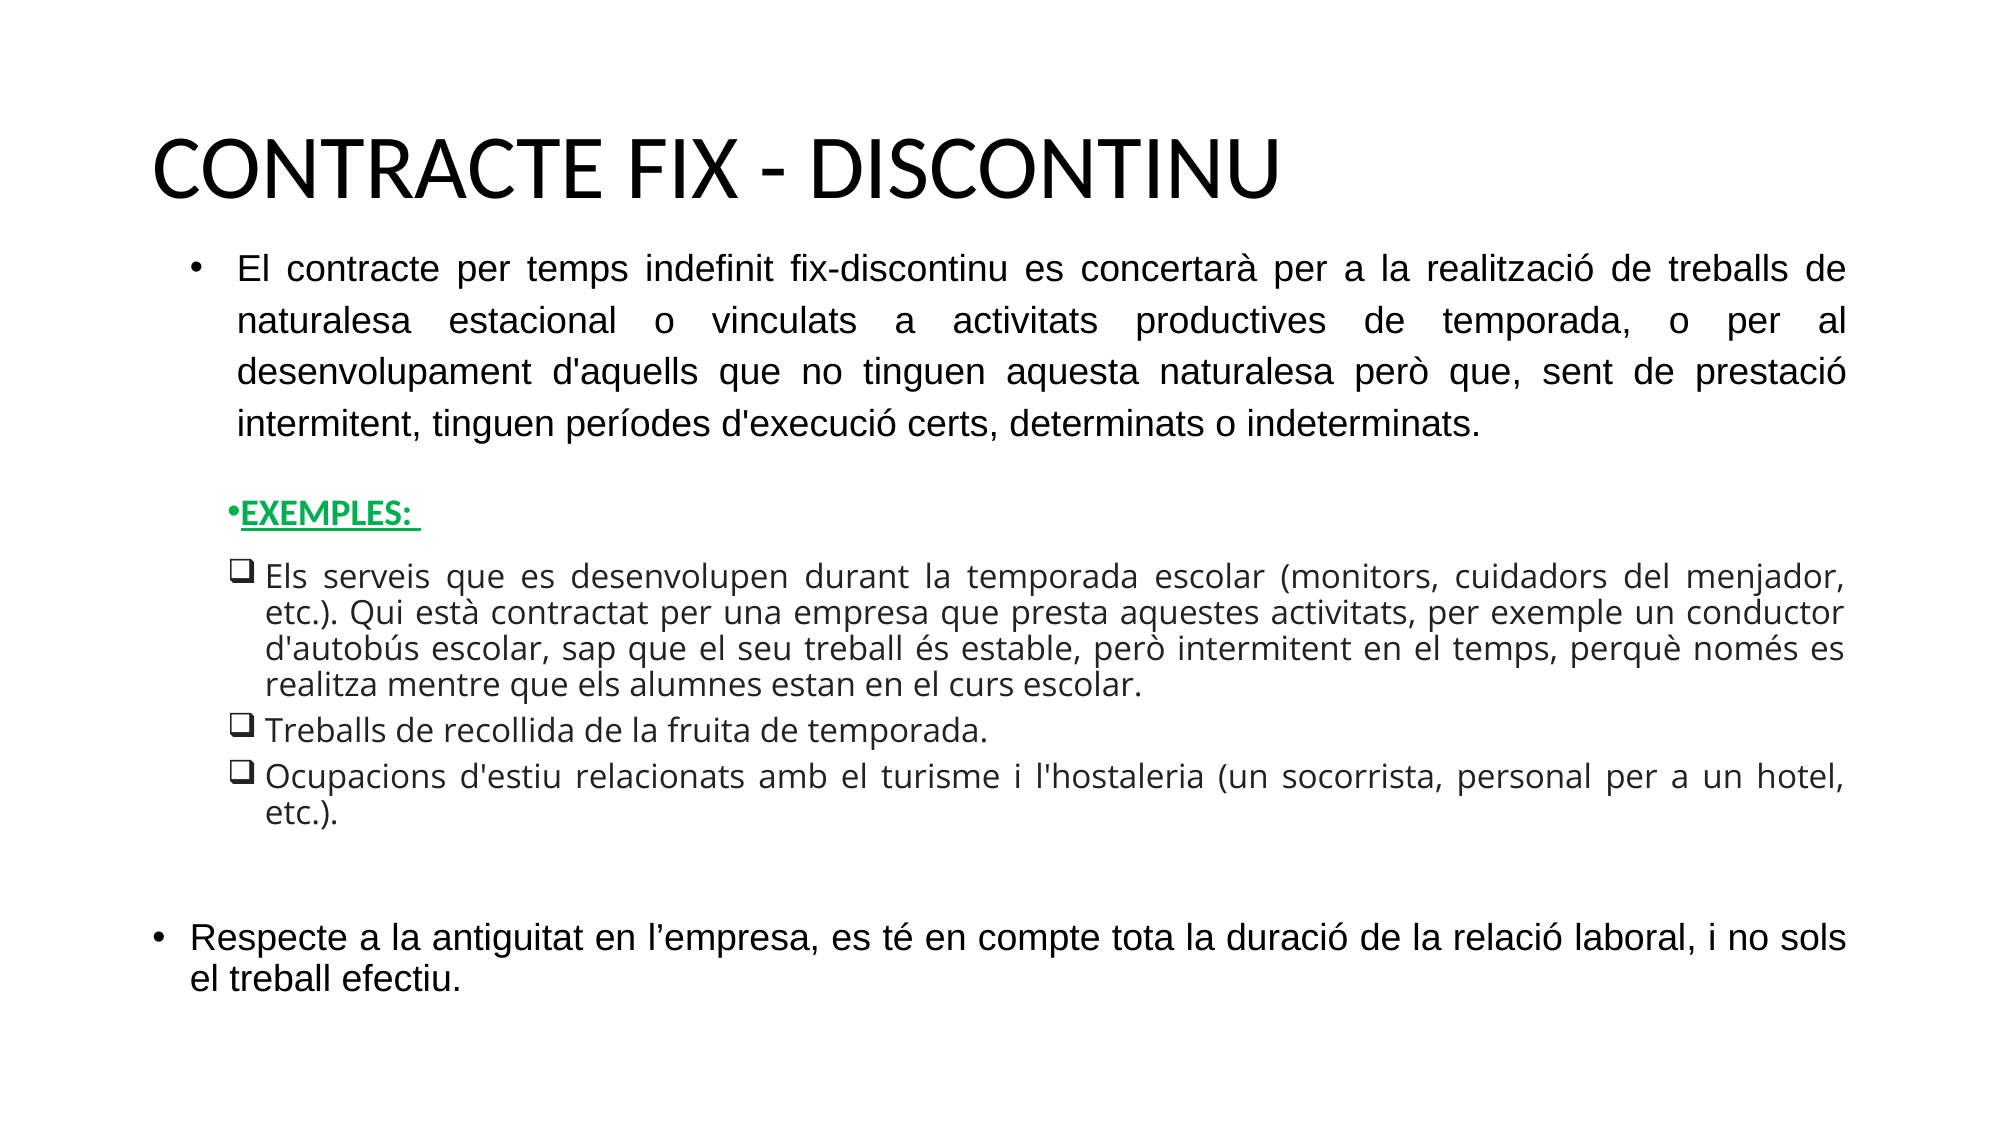

# CONTRACTE FIX - DISCONTINU
El contracte per temps indefinit fix-discontinu es concertarà per a la realització de treballs de naturalesa estacional o vinculats a activitats productives de temporada, o per al desenvolupament d'aquells que no tinguen aquesta naturalesa però que, sent de prestació intermitent, tinguen períodes d'execució certs, determinats o indeterminats.
EXEMPLES:
Els serveis que es desenvolupen durant la temporada escolar (monitors, cuidadors del menjador, etc.). Qui està contractat per una empresa que presta aquestes activitats, per exemple un conductor d'autobús escolar, sap que el seu treball és estable, però intermitent en el temps, perquè només es realitza mentre que els alumnes estan en el curs escolar.
Treballs de recollida de la fruita de temporada.
Ocupacions d'estiu relacionats amb el turisme i l'hostaleria (un socorrista, personal per a un hotel, etc.).

Respecte a la antiguitat en l’empresa, es té en compte tota la duració de la relació laboral, i no sols el treball efectiu.